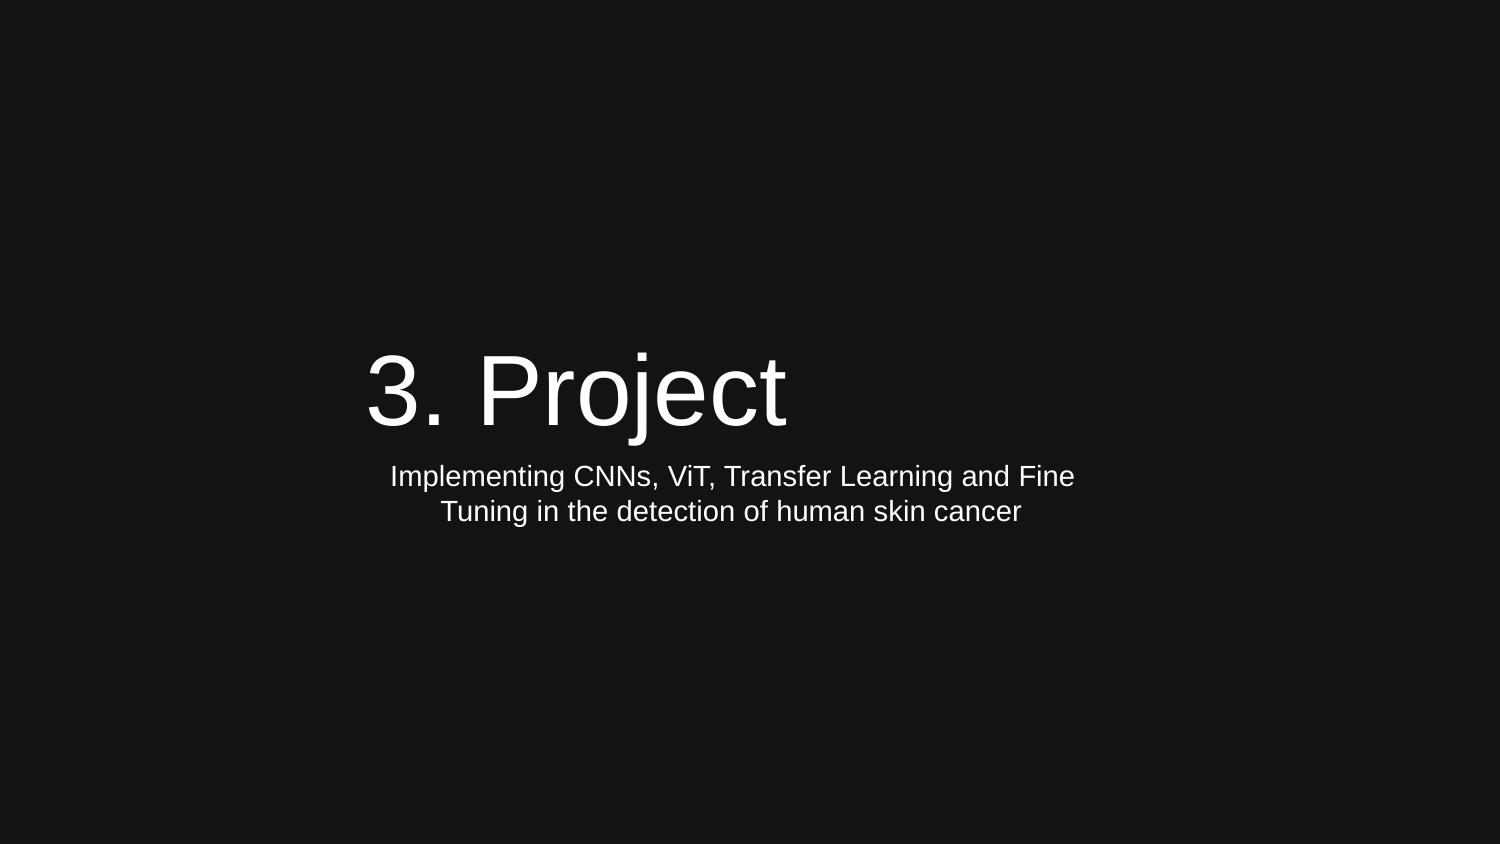

# 3. Project
Implementing CNNs, ViT, Transfer Learning and Fine Tuning in the detection of human skin cancer